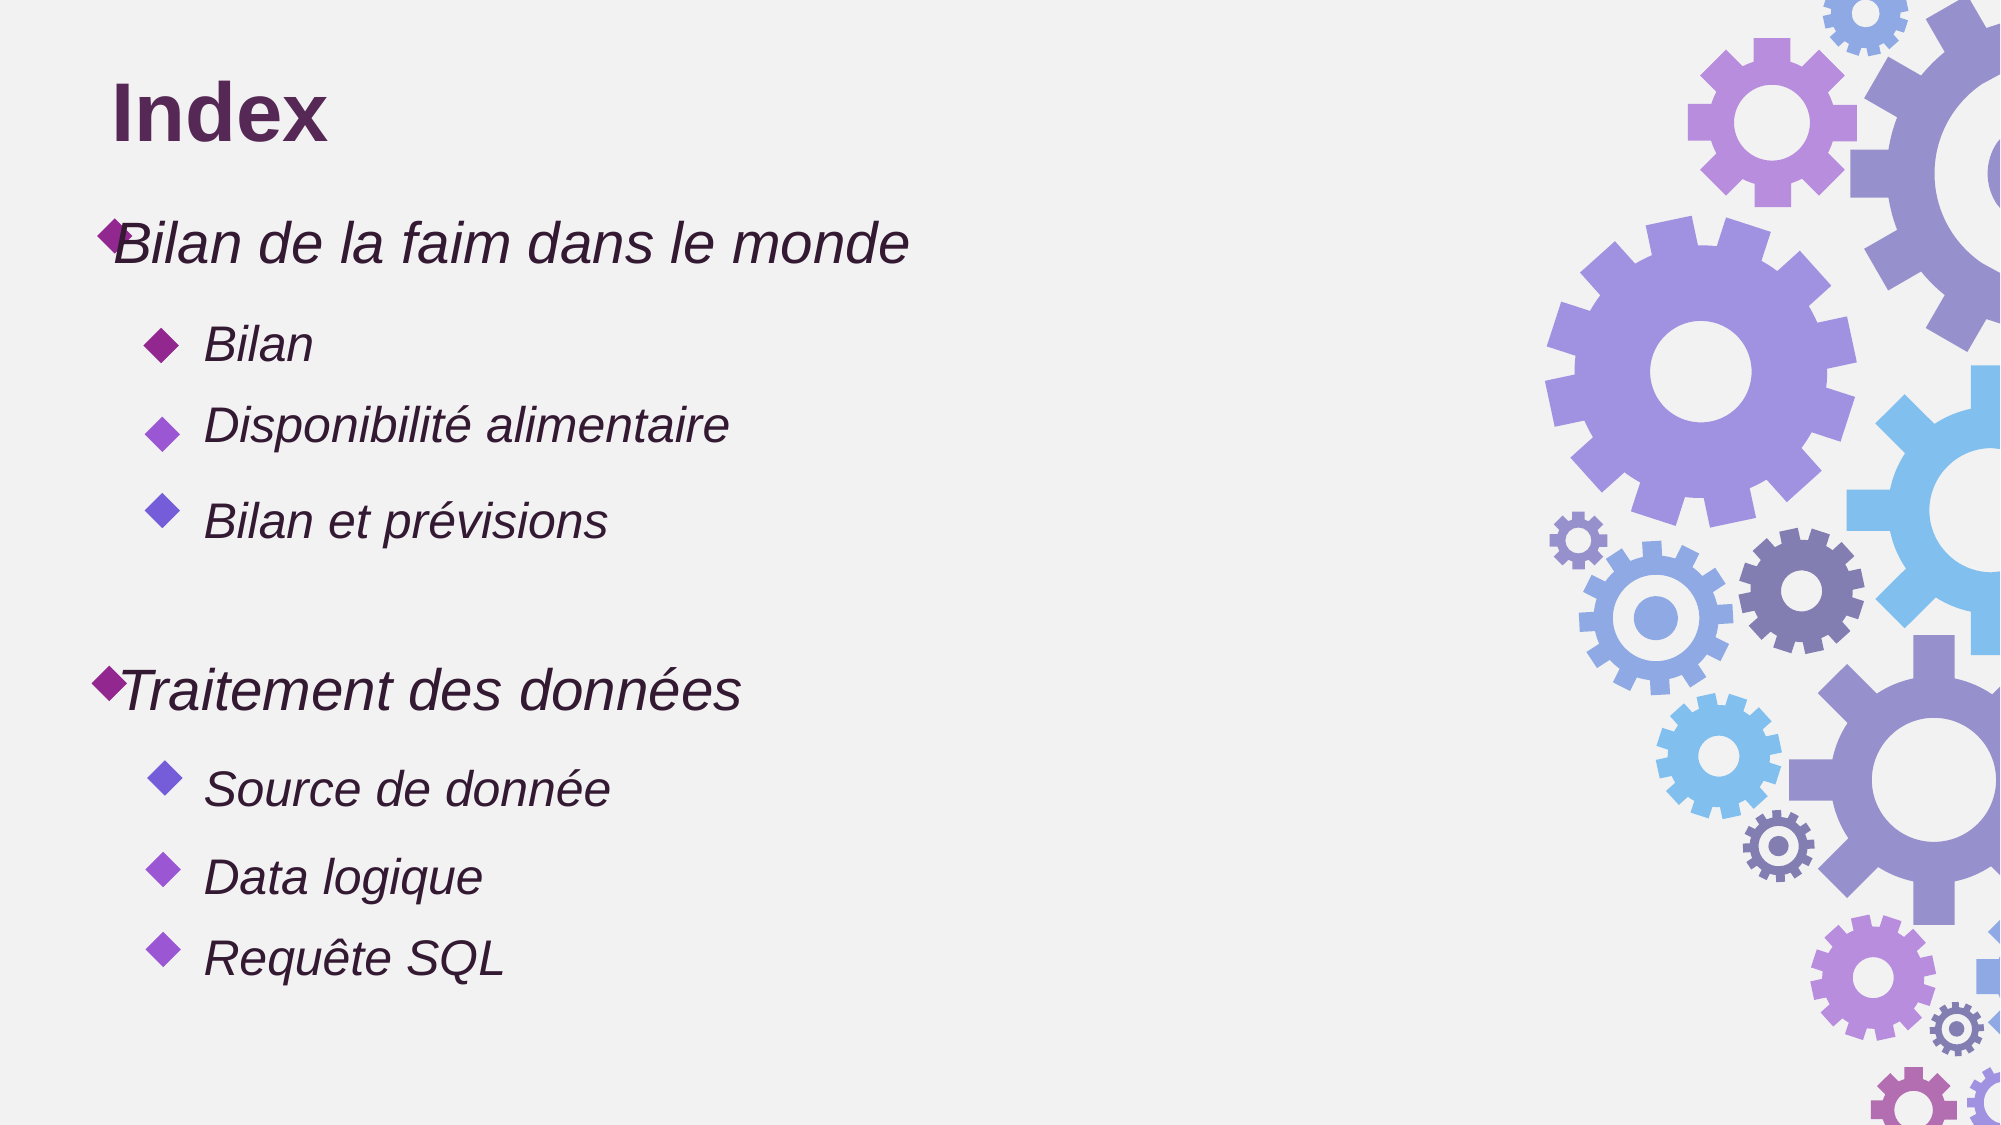

Index
Bilan de la faim dans le monde

Bilan

Disponibilité alimentaire

Bilan et prévisions

Traitement des données

Source de donnée

Data logique

Requête SQL